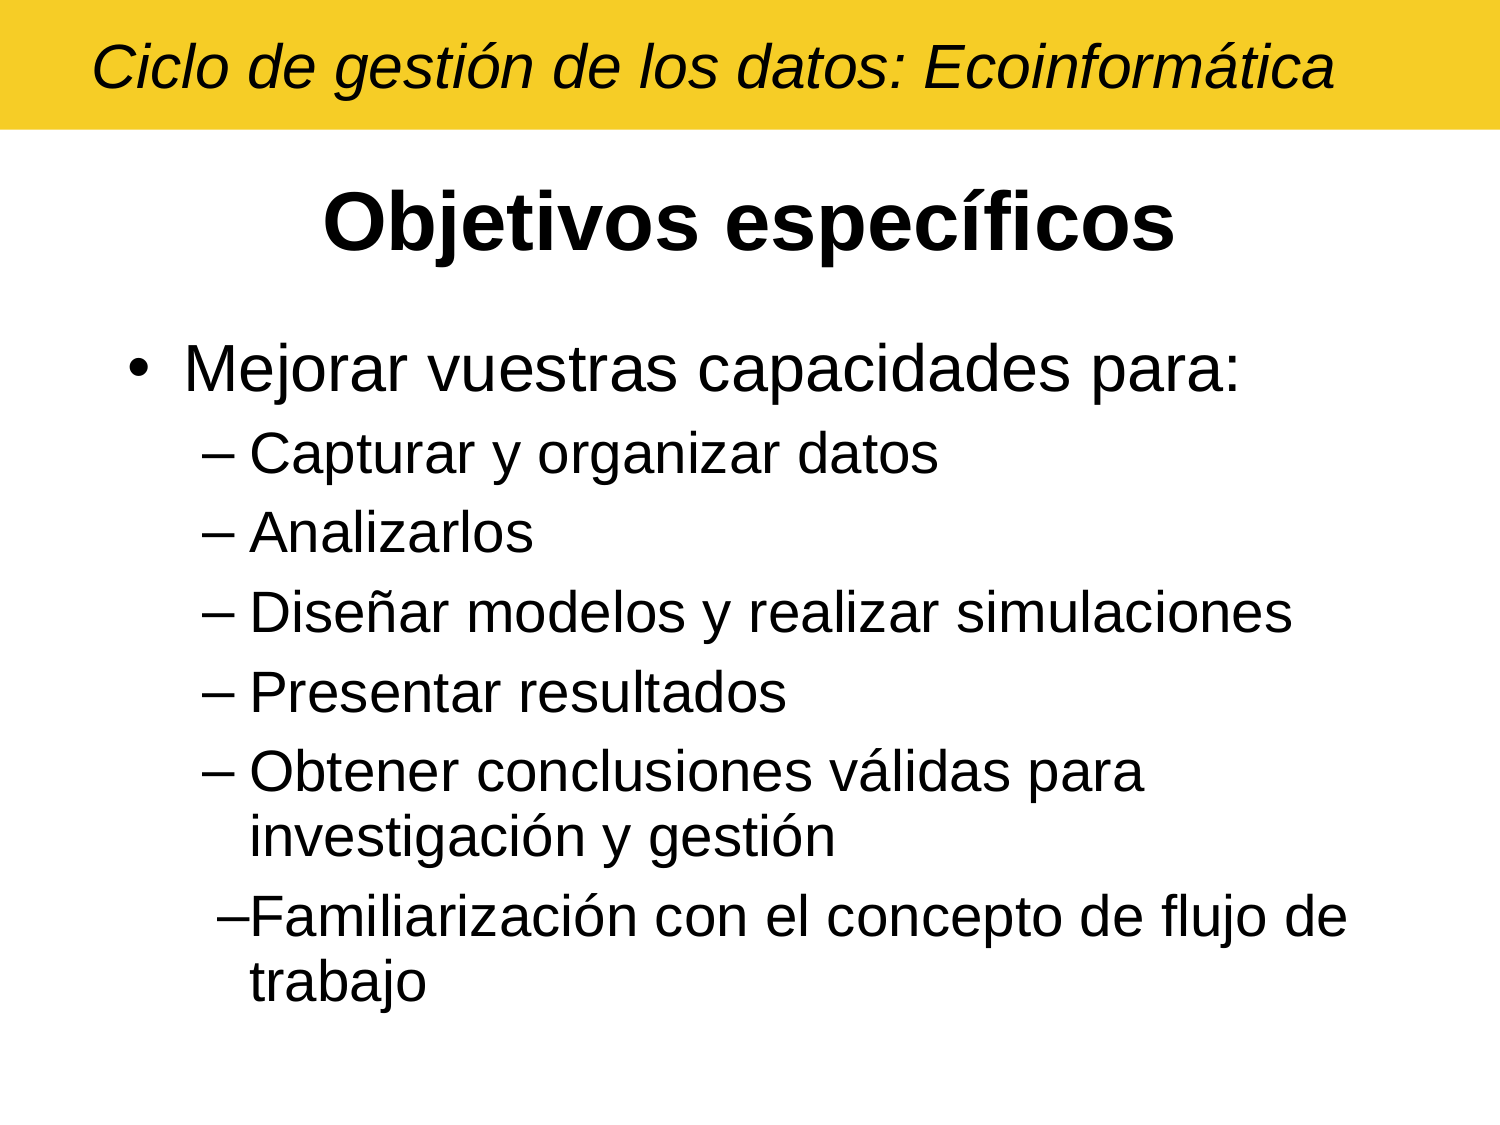

# Objetivos específicos
Mejorar vuestras capacidades para:
Capturar y organizar datos
Analizarlos
Diseñar modelos y realizar simulaciones
Presentar resultados
Obtener conclusiones válidas para investigación y gestión
Familiarización con el concepto de flujo de trabajo